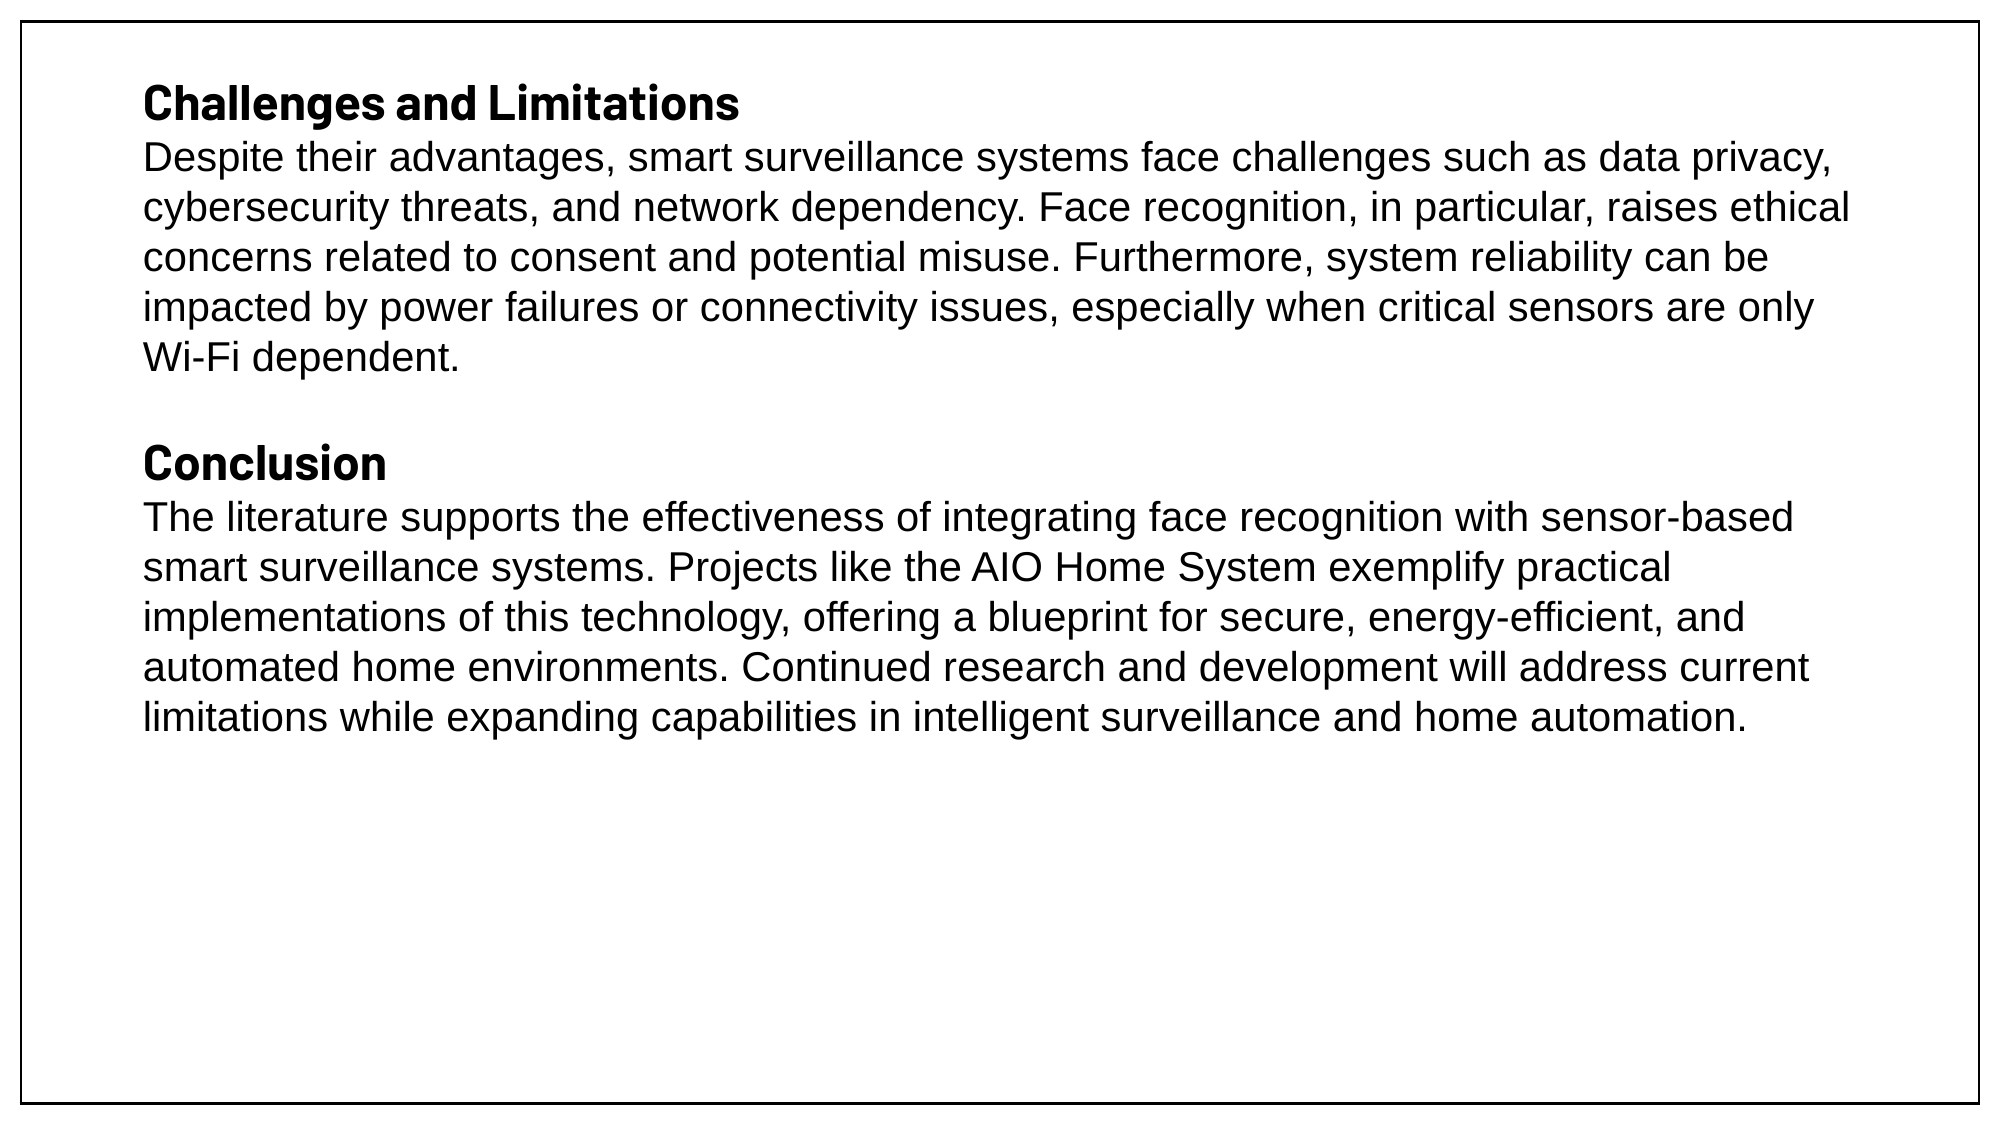

|  |
| --- |
Challenges and Limitations
Despite their advantages, smart surveillance systems face challenges such as data privacy, cybersecurity threats, and network dependency. Face recognition, in particular, raises ethical concerns related to consent and potential misuse. Furthermore, system reliability can be impacted by power failures or connectivity issues, especially when critical sensors are only Wi-Fi dependent.

Conclusion
The literature supports the effectiveness of integrating face recognition with sensor-based smart surveillance systems. Projects like the AIO Home System exemplify practical implementations of this technology, offering a blueprint for secure, energy-efficient, and automated home environments. Continued research and development will address current limitations while expanding capabilities in intelligent surveillance and home automation.